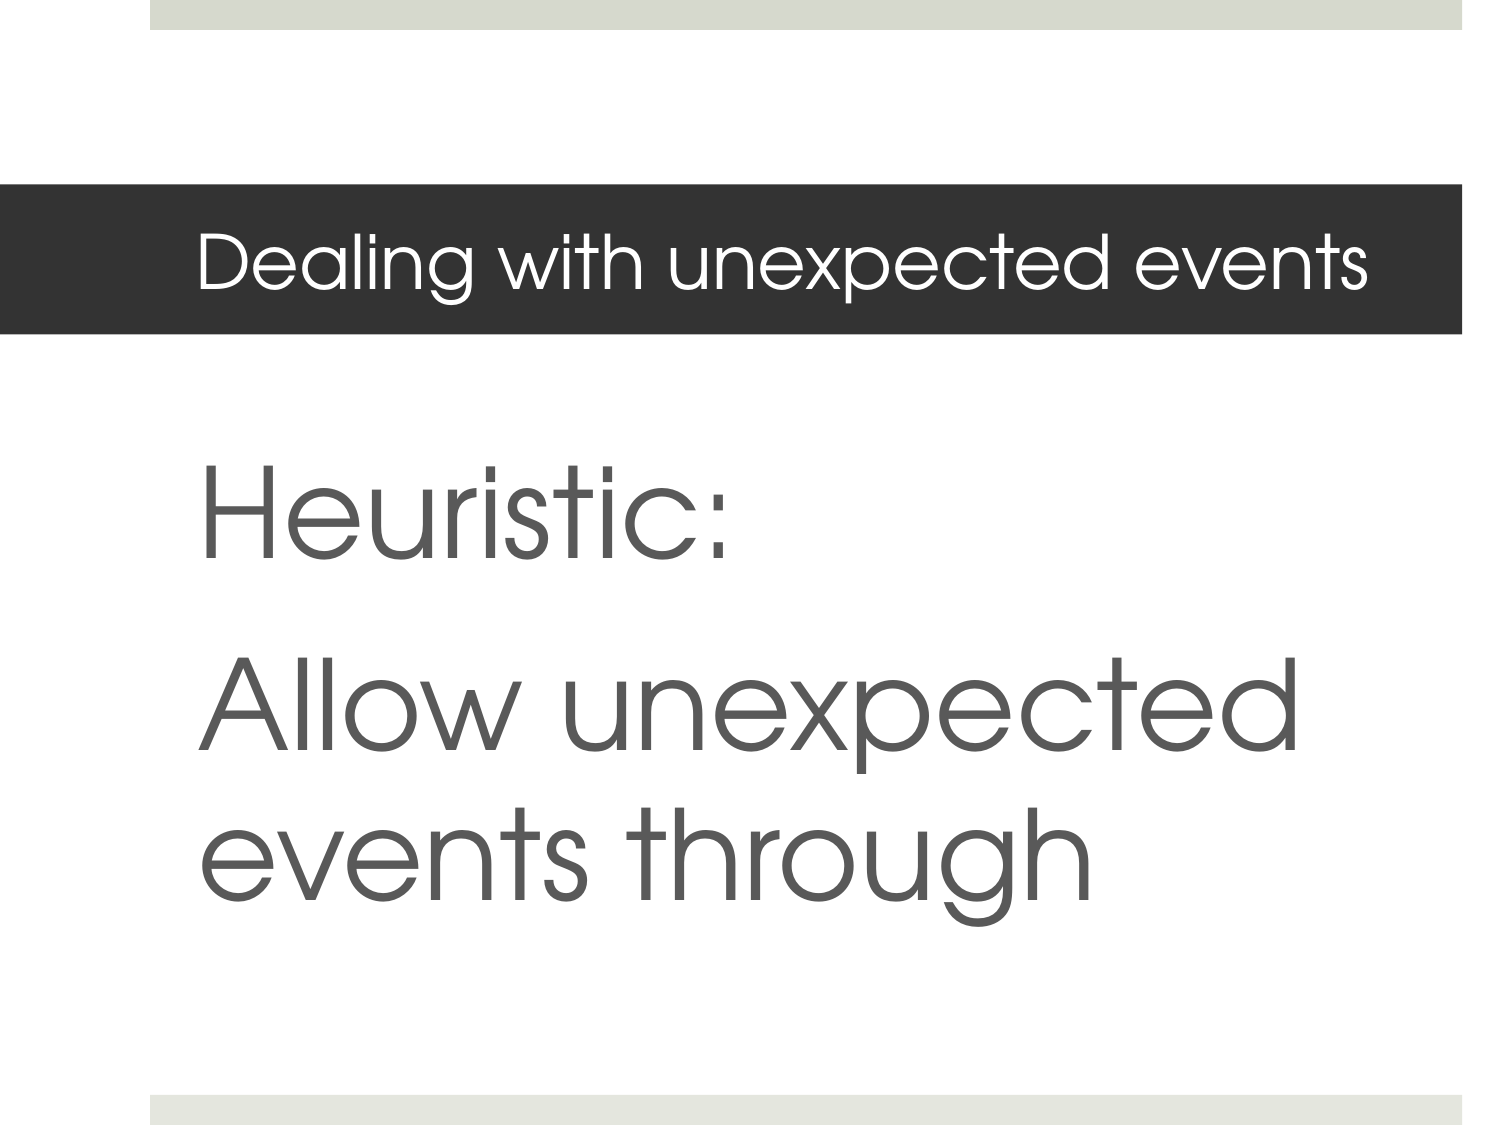

# Dealing with unexpected events
Heuristic:
Allow unexpected events through